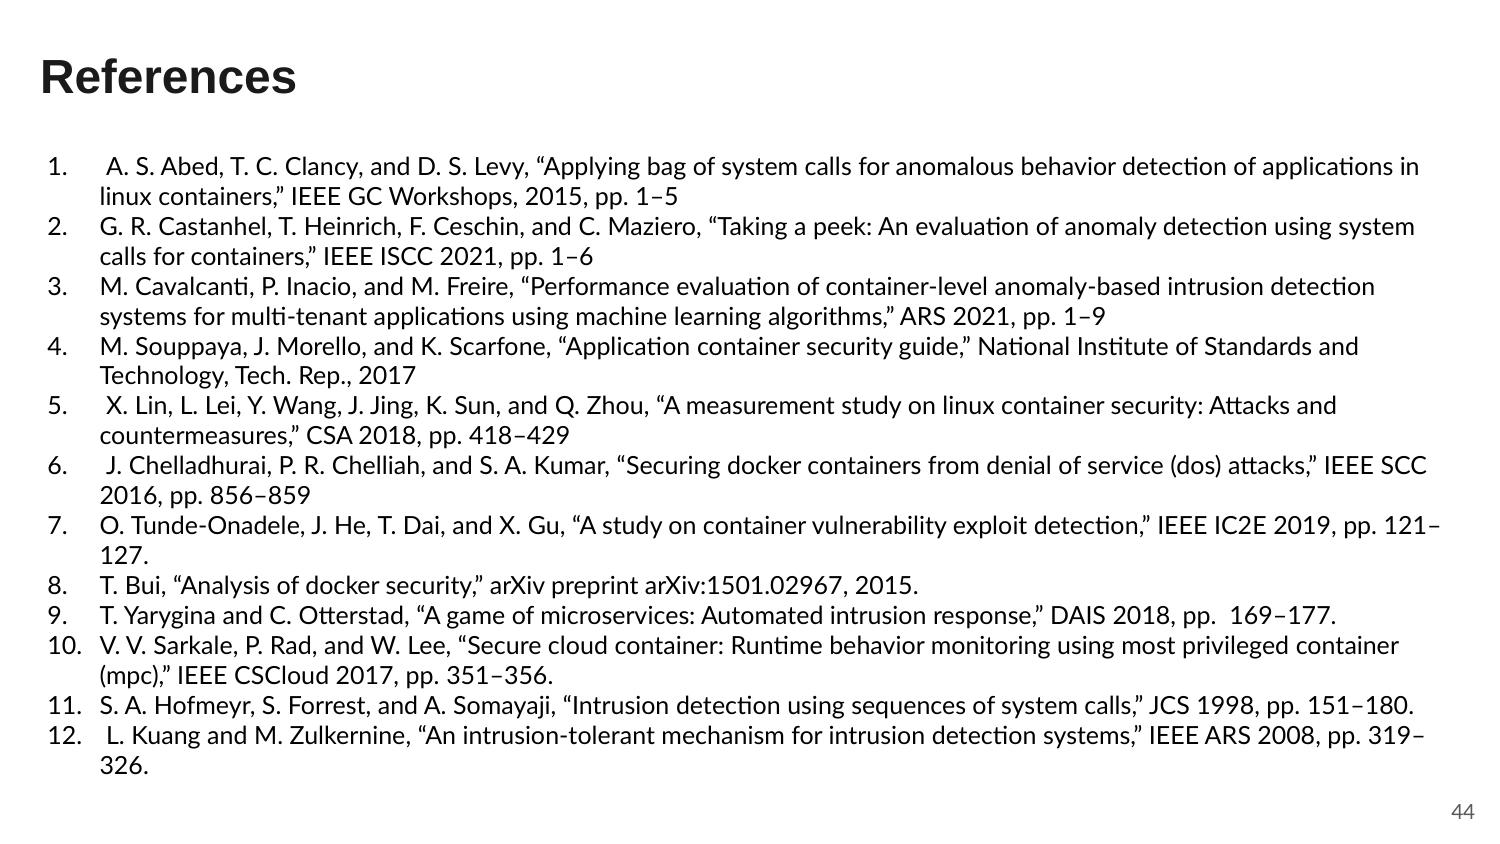

References
 A. S. Abed, T. C. Clancy, and D. S. Levy, “Applying bag of system calls for anomalous behavior detection of applications in linux containers,” IEEE GC Workshops, 2015, pp. 1–5
G. R. Castanhel, T. Heinrich, F. Ceschin, and C. Maziero, “Taking a peek: An evaluation of anomaly detection using system calls for containers,” IEEE ISCC 2021, pp. 1–6
M. Cavalcanti, P. Inacio, and M. Freire, “Performance evaluation of container-level anomaly-based intrusion detection systems for multi-tenant applications using machine learning algorithms,” ARS 2021, pp. 1–9
M. Souppaya, J. Morello, and K. Scarfone, “Application container security guide,” National Institute of Standards and Technology, Tech. Rep., 2017
 X. Lin, L. Lei, Y. Wang, J. Jing, K. Sun, and Q. Zhou, “A measurement study on linux container security: Attacks and countermeasures,” CSA 2018, pp. 418–429
 J. Chelladhurai, P. R. Chelliah, and S. A. Kumar, “Securing docker containers from denial of service (dos) attacks,” IEEE SCC 2016, pp. 856–859
O. Tunde-Onadele, J. He, T. Dai, and X. Gu, “A study on container vulnerability exploit detection,” IEEE IC2E 2019, pp. 121– 127.
T. Bui, “Analysis of docker security,” arXiv preprint arXiv:1501.02967, 2015.
T. Yarygina and C. Otterstad, “A game of microservices: Automated intrusion response,” DAIS 2018, pp.  169–177.
V. V. Sarkale, P. Rad, and W. Lee, “Secure cloud container: Runtime behavior monitoring using most privileged container (mpc),” IEEE CSCloud 2017, pp. 351–356.
S. A. Hofmeyr, S. Forrest, and A. Somayaji, “Intrusion detection using sequences of system calls,” JCS 1998, pp. 151–180.
 L. Kuang and M. Zulkernine, “An intrusion-tolerant mechanism for intrusion detection systems,” IEEE ARS 2008, pp. 319–326.

44